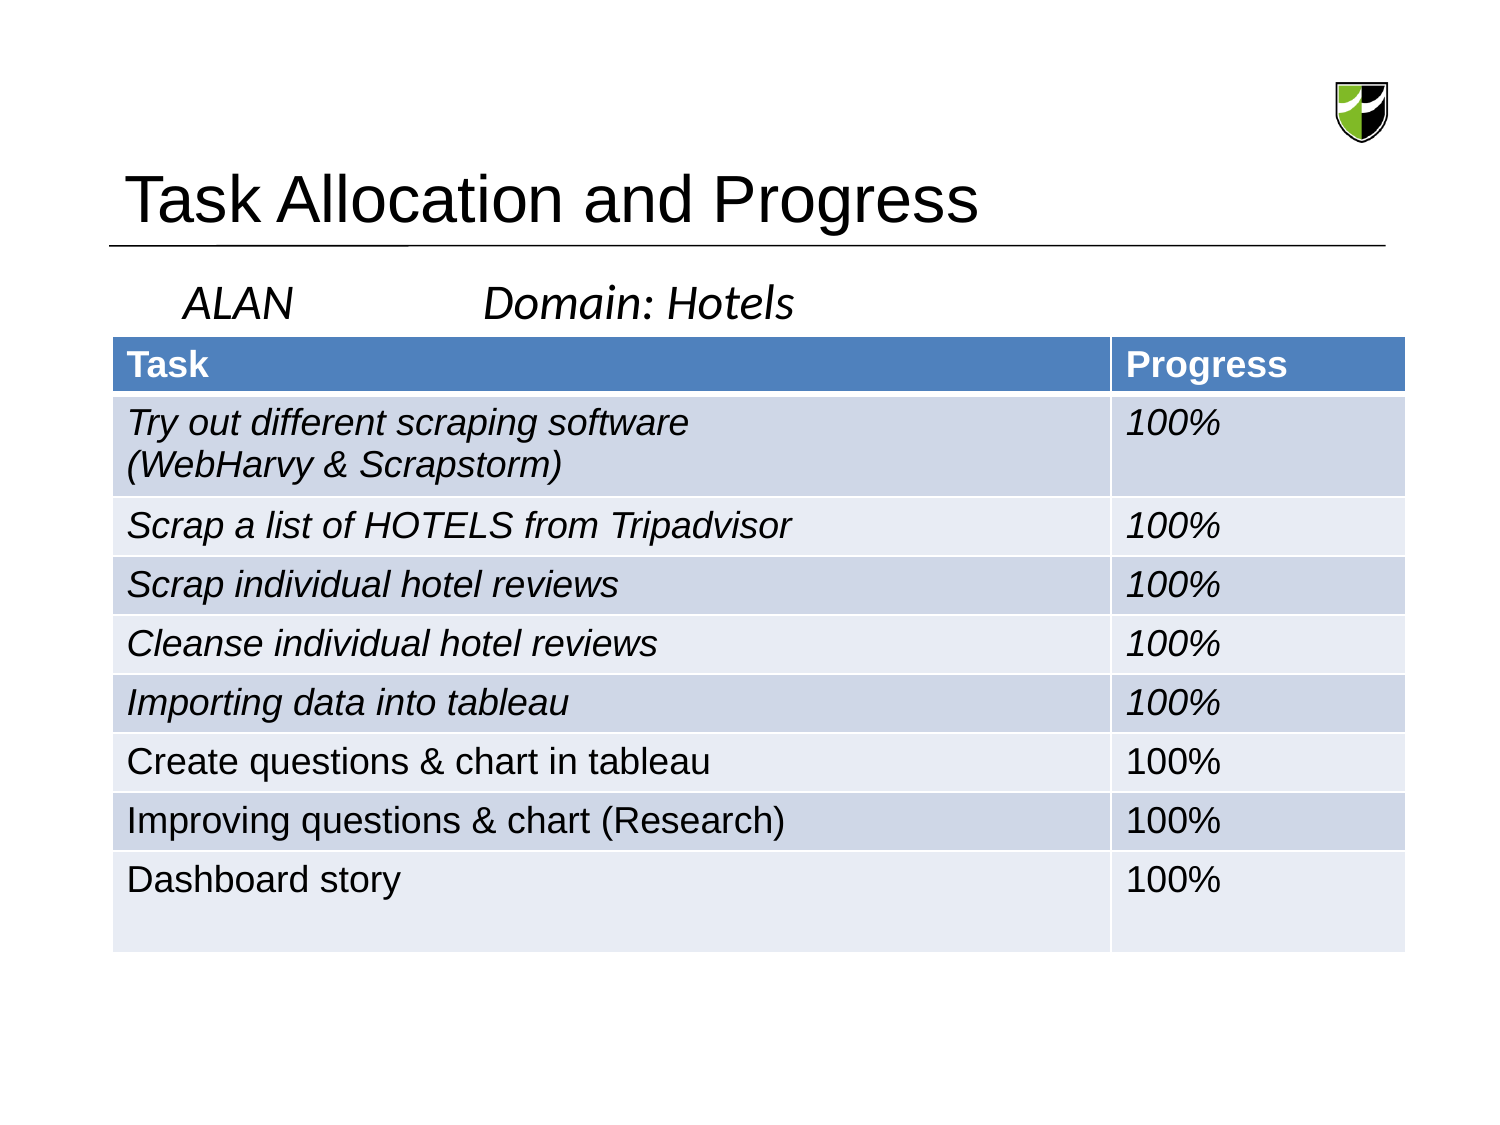

# Task Allocation and Progress
ALAN 		Domain: Hotels

| Task | Progress |
| --- | --- |
| Try out different scraping software (WebHarvy & Scrapstorm) | 100% |
| Scrap a list of HOTELS from Tripadvisor | 100% |
| Scrap individual hotel reviews | 100% |
| Cleanse individual hotel reviews | 100% |
| Importing data into tableau | 100% |
| Create questions & chart in tableau | 100% |
| Improving questions & chart (Research) | 100% |
| Dashboard story | 100% |